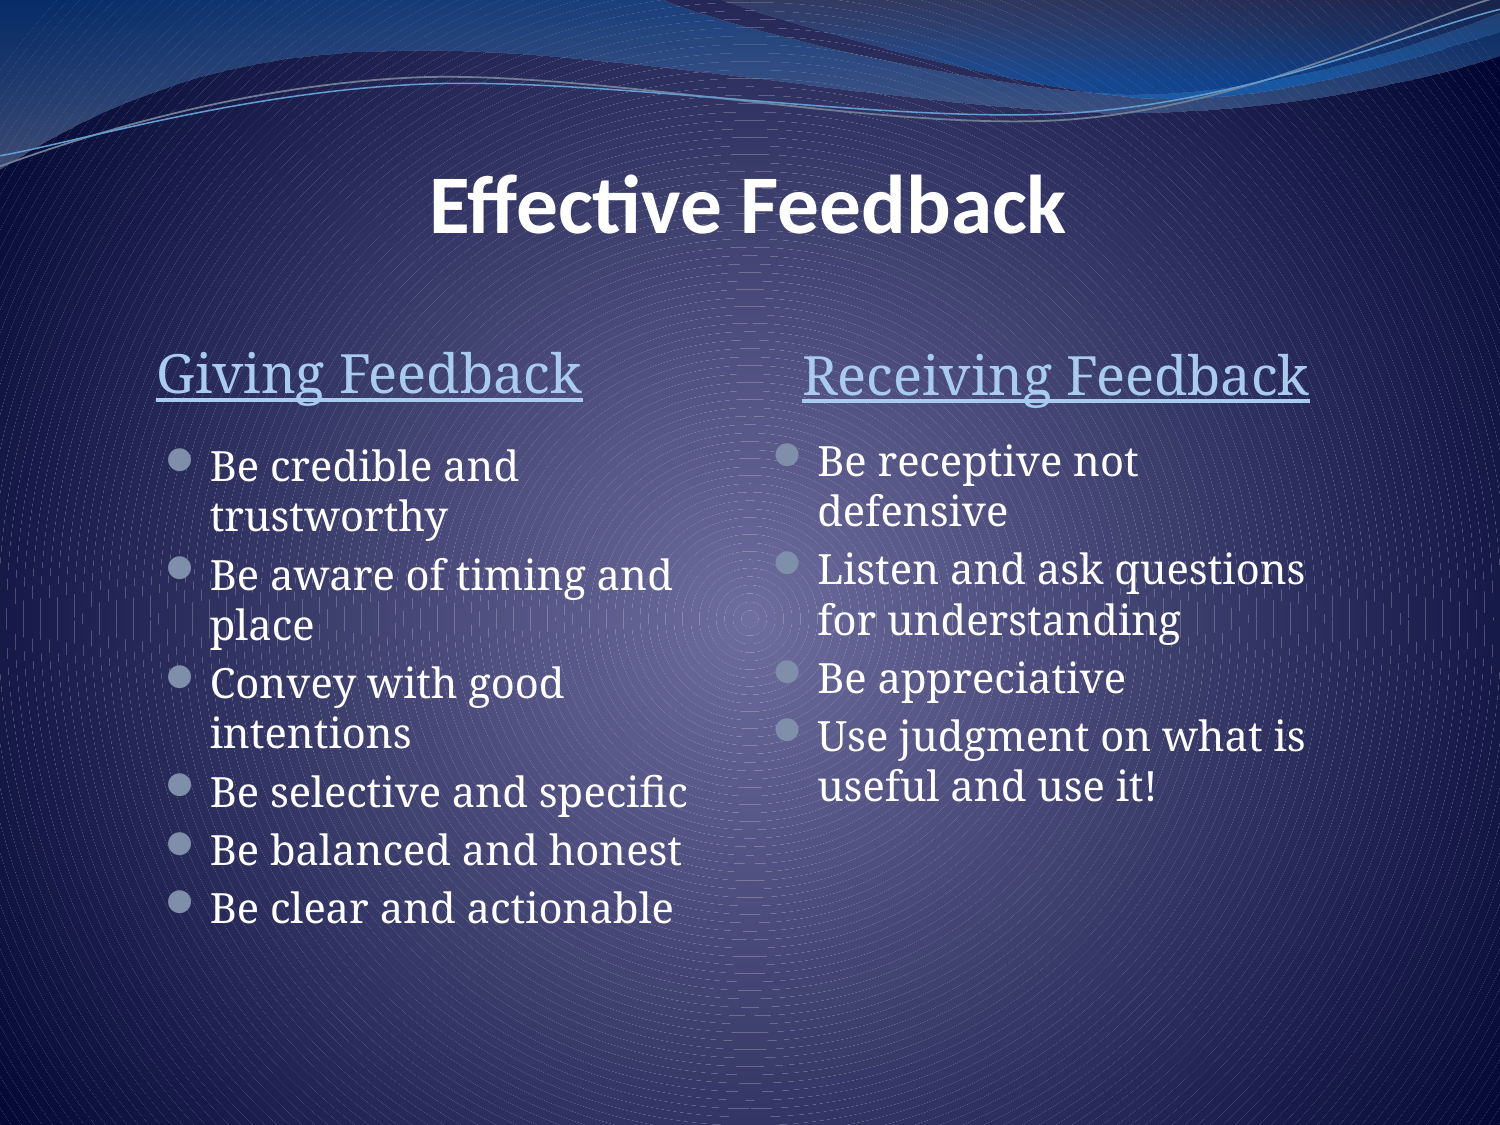

# Effective Feedback
Giving Feedback
Receiving Feedback
Be receptive not defensive
Listen and ask questions for understanding
Be appreciative
Use judgment on what is useful and use it!
Be credible and trustworthy
Be aware of timing and place
Convey with good intentions
Be selective and specific
Be balanced and honest
Be clear and actionable